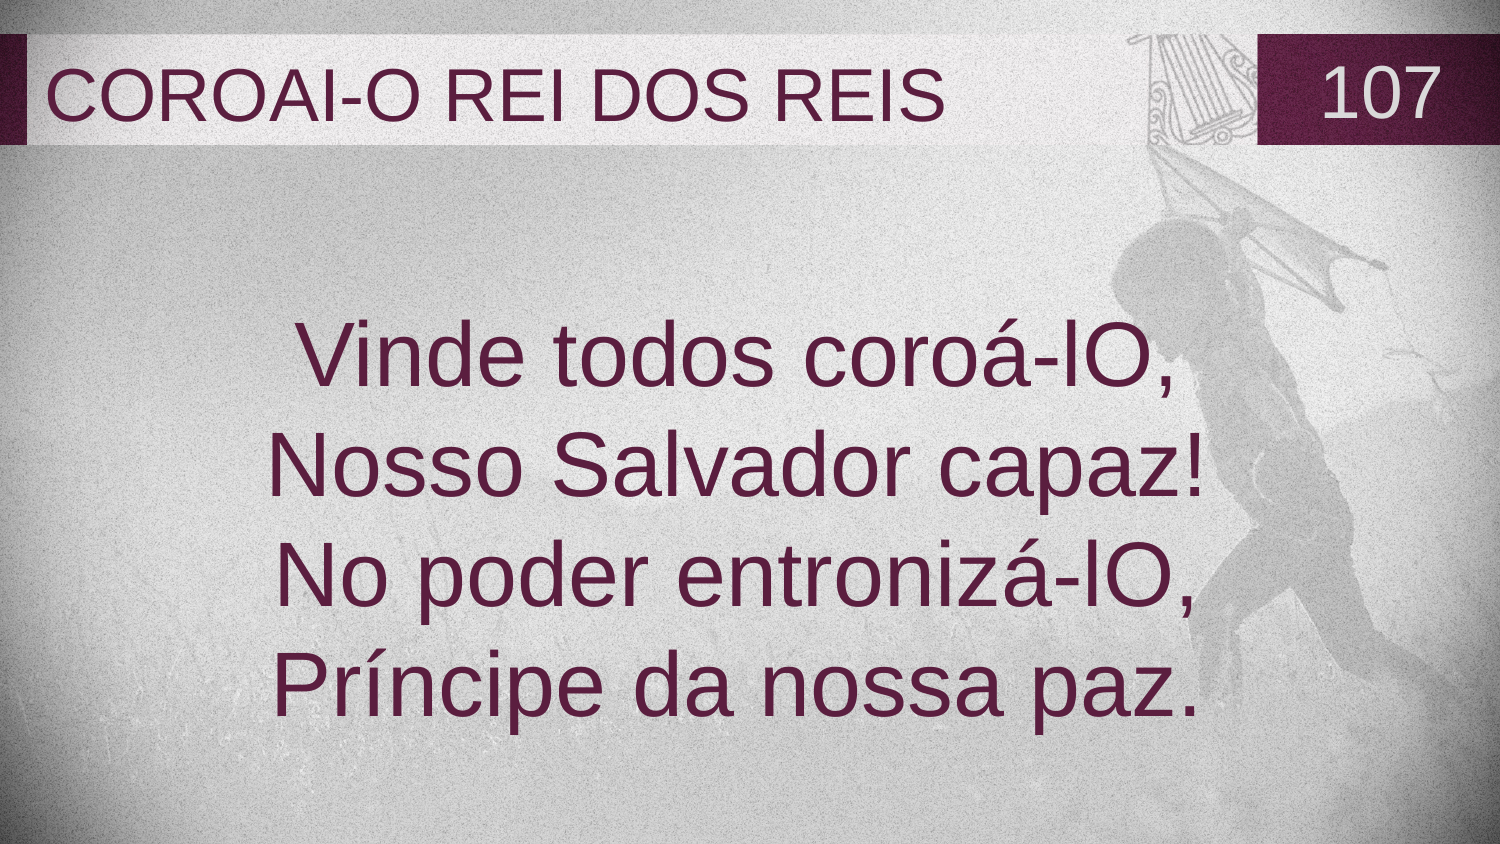

# COROAI-O REI DOS REIS
107
Vinde todos coroá-lO,
Nosso Salvador capaz!
No poder entronizá-lO,
Príncipe da nossa paz.